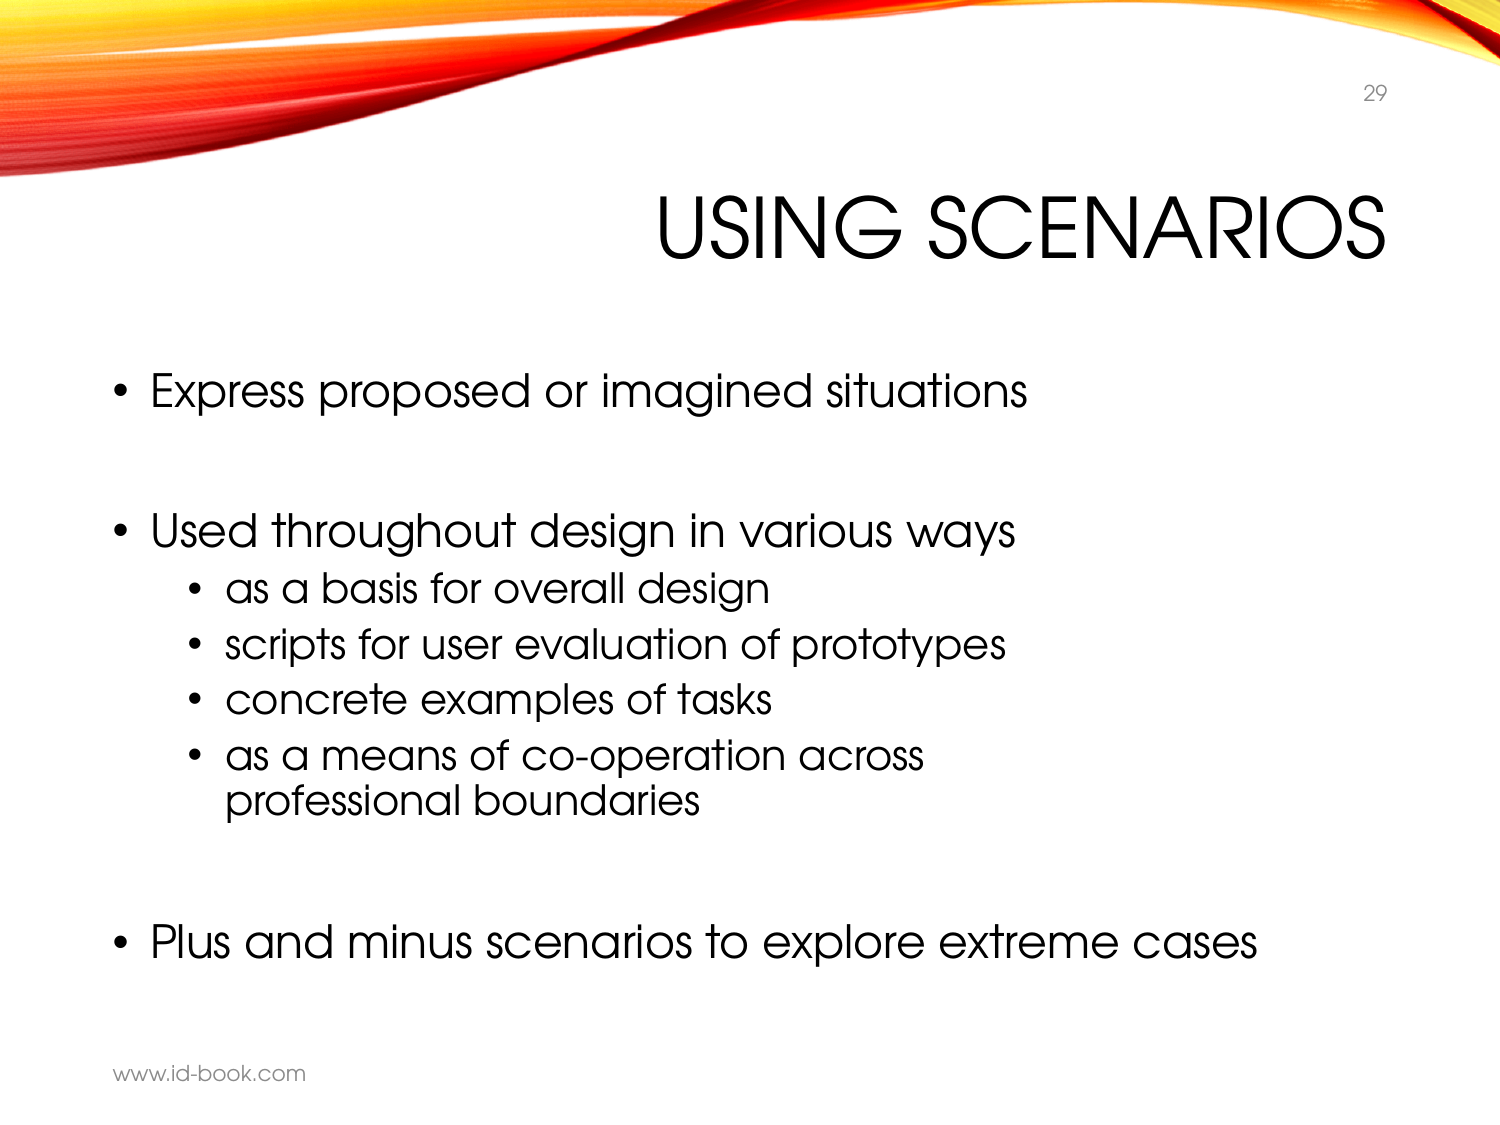

29
# Using scenarios
Express proposed or imagined situations

Used throughout design in various ways
as a basis for overall design
scripts for user evaluation of prototypes
concrete examples of tasks
as a means of co-operation across
professional boundaries

Plus and minus scenarios to explore extreme cases

www.id-book.com